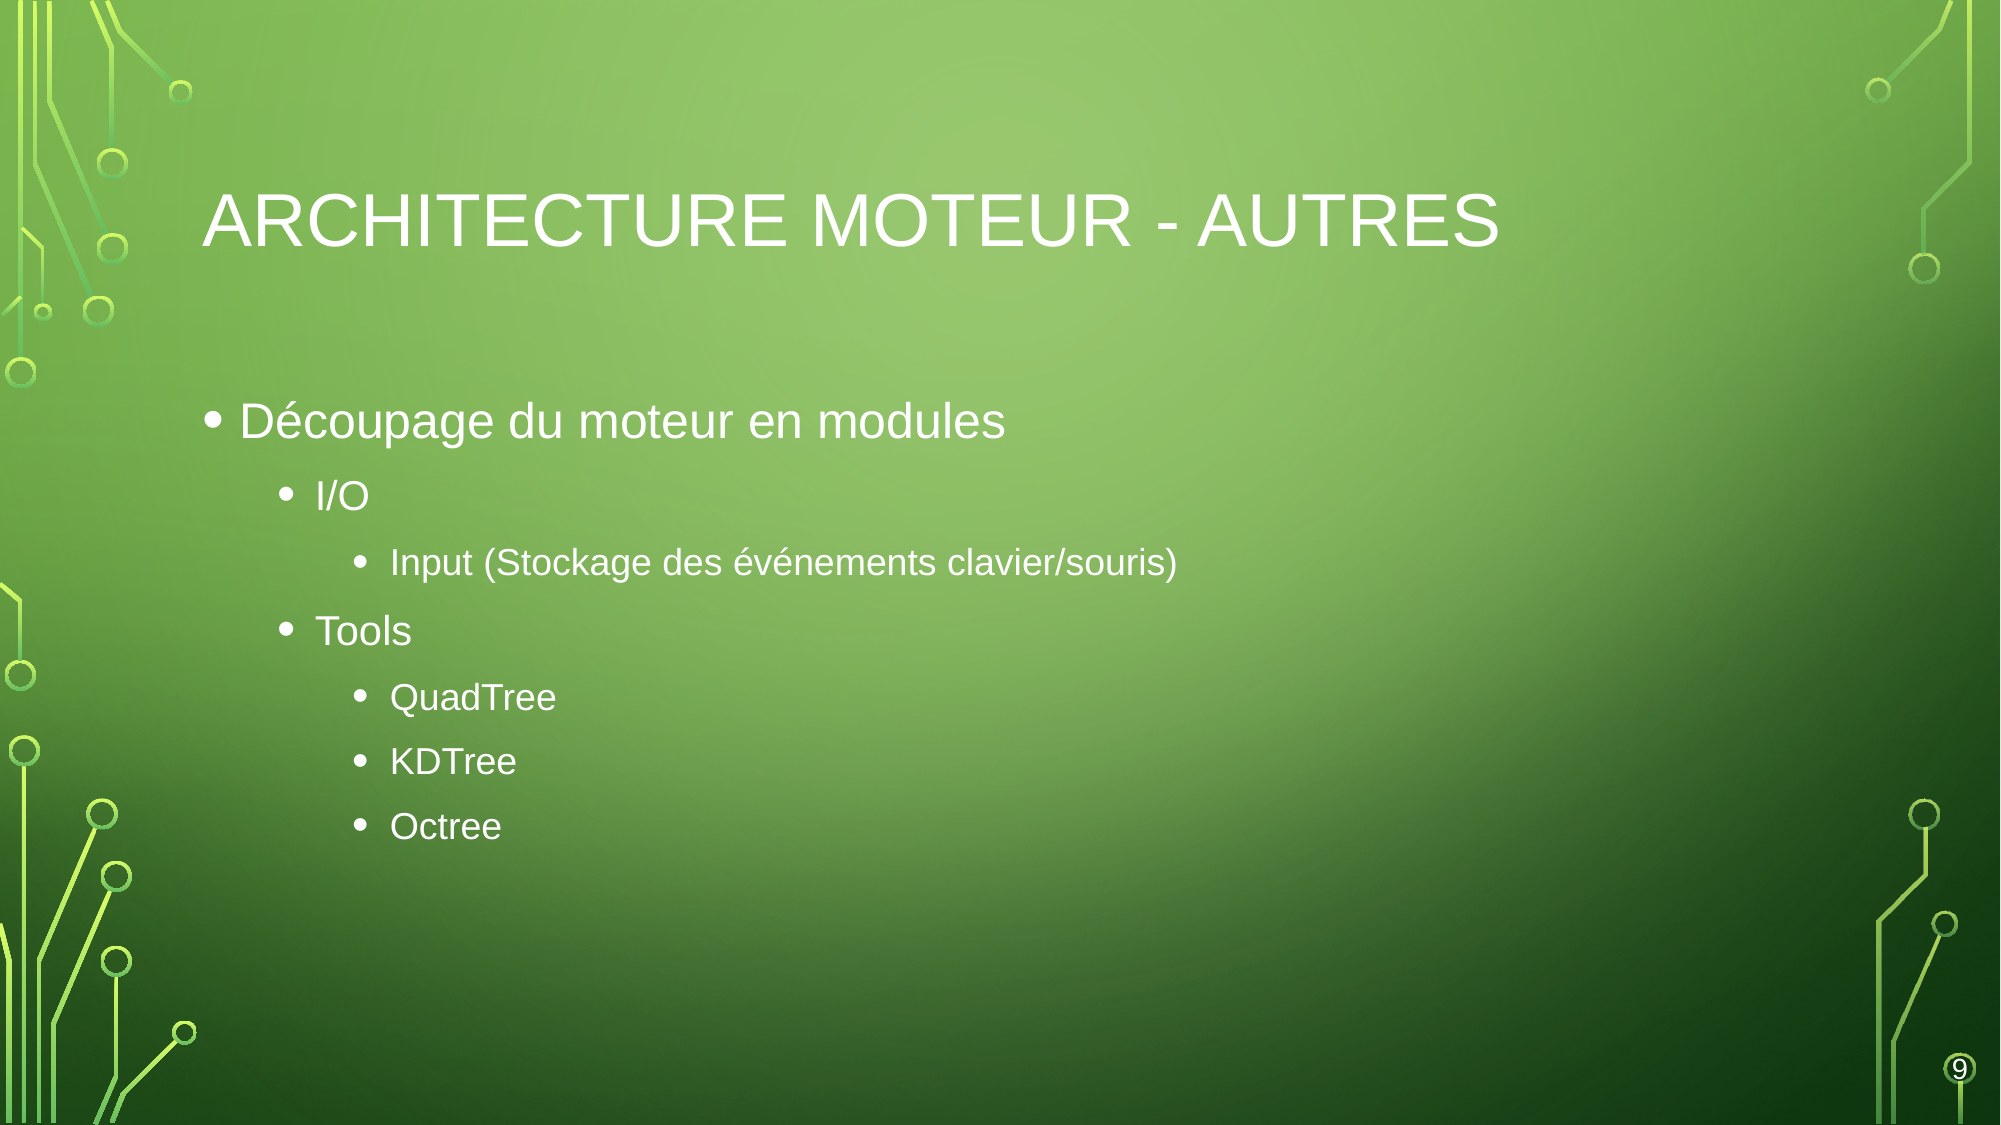

# Architecture moteuR - AUTRES
Découpage du moteur en modules
I/O
Input (Stockage des événements clavier/souris)
Tools
QuadTree
KDTree
Octree
9